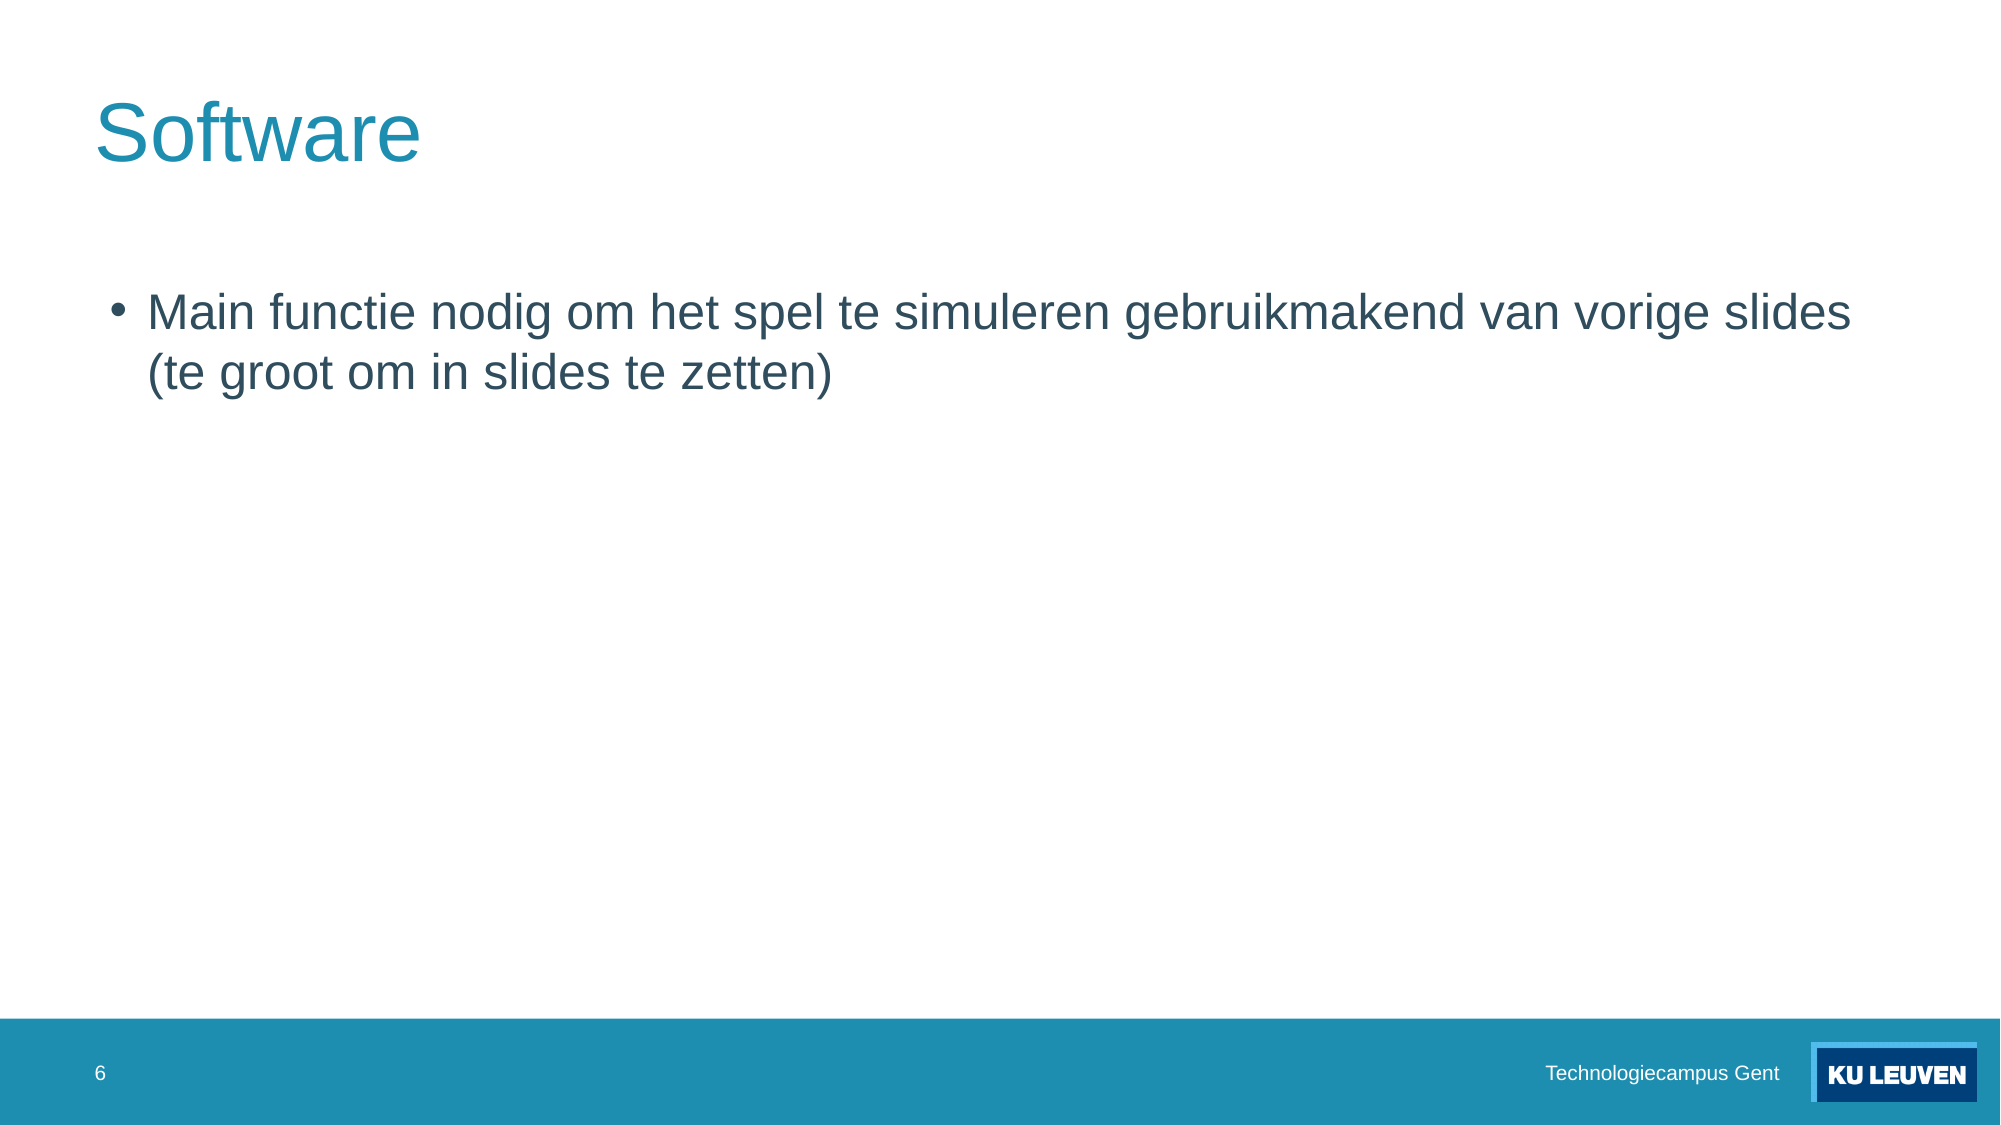

# Software
Main functie nodig om het spel te simuleren gebruikmakend van vorige slides
(te groot om in slides te zetten)
6
Technologiecampus Gent